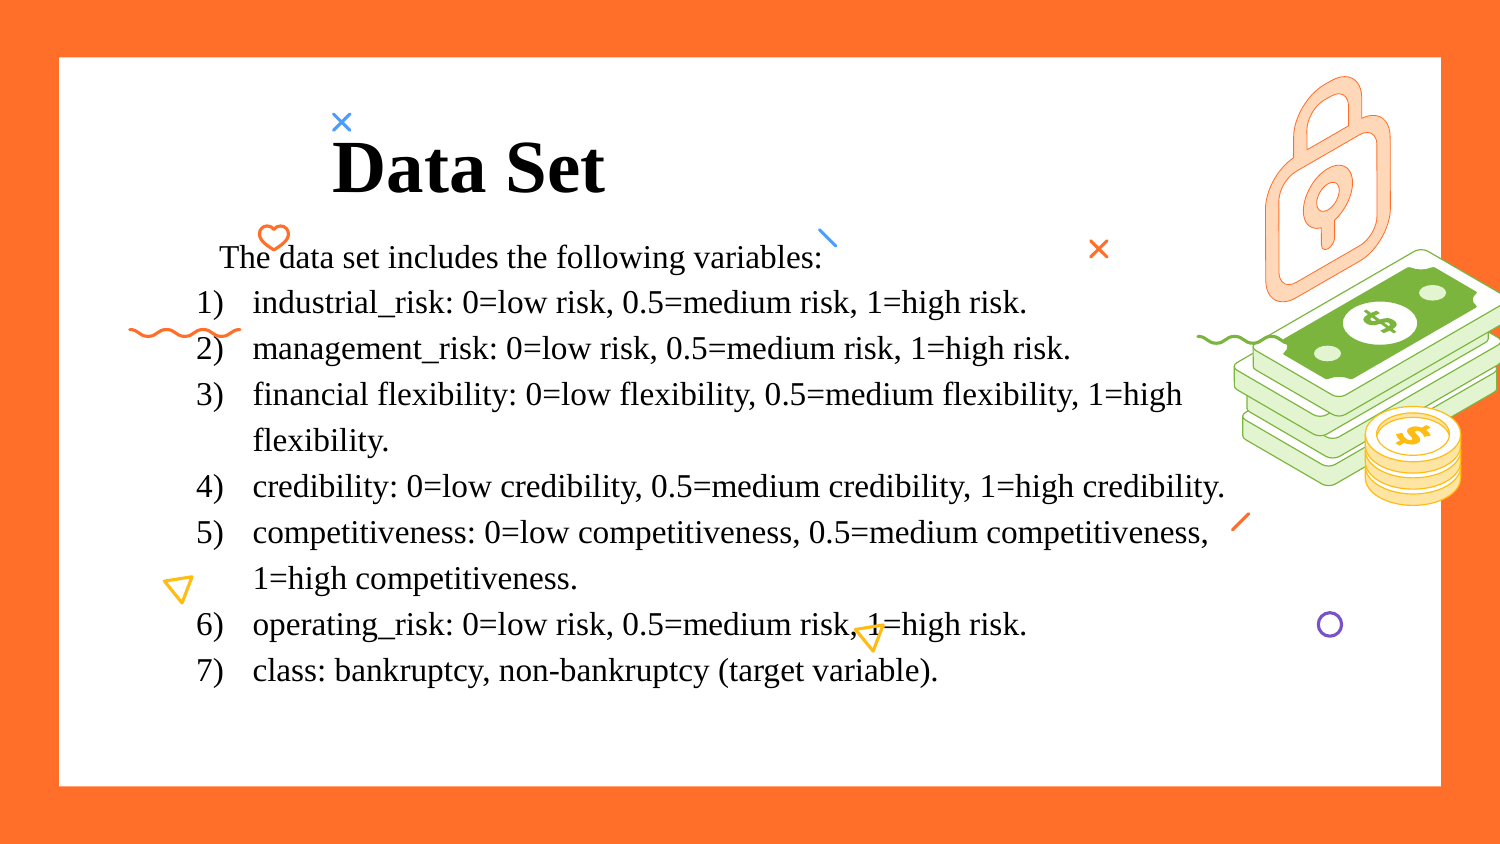

# Data Set

The data set includes the following variables:
industrial_risk: 0=low risk, 0.5=medium risk, 1=high risk.
management_risk: 0=low risk, 0.5=medium risk, 1=high risk.
financial flexibility: 0=low flexibility, 0.5=medium flexibility, 1=high flexibility.
credibility: 0=low credibility, 0.5=medium credibility, 1=high credibility.
competitiveness: 0=low competitiveness, 0.5=medium competitiveness, 1=high competitiveness.
operating_risk: 0=low risk, 0.5=medium risk, 1=high risk.
class: bankruptcy, non-bankruptcy (target variable).